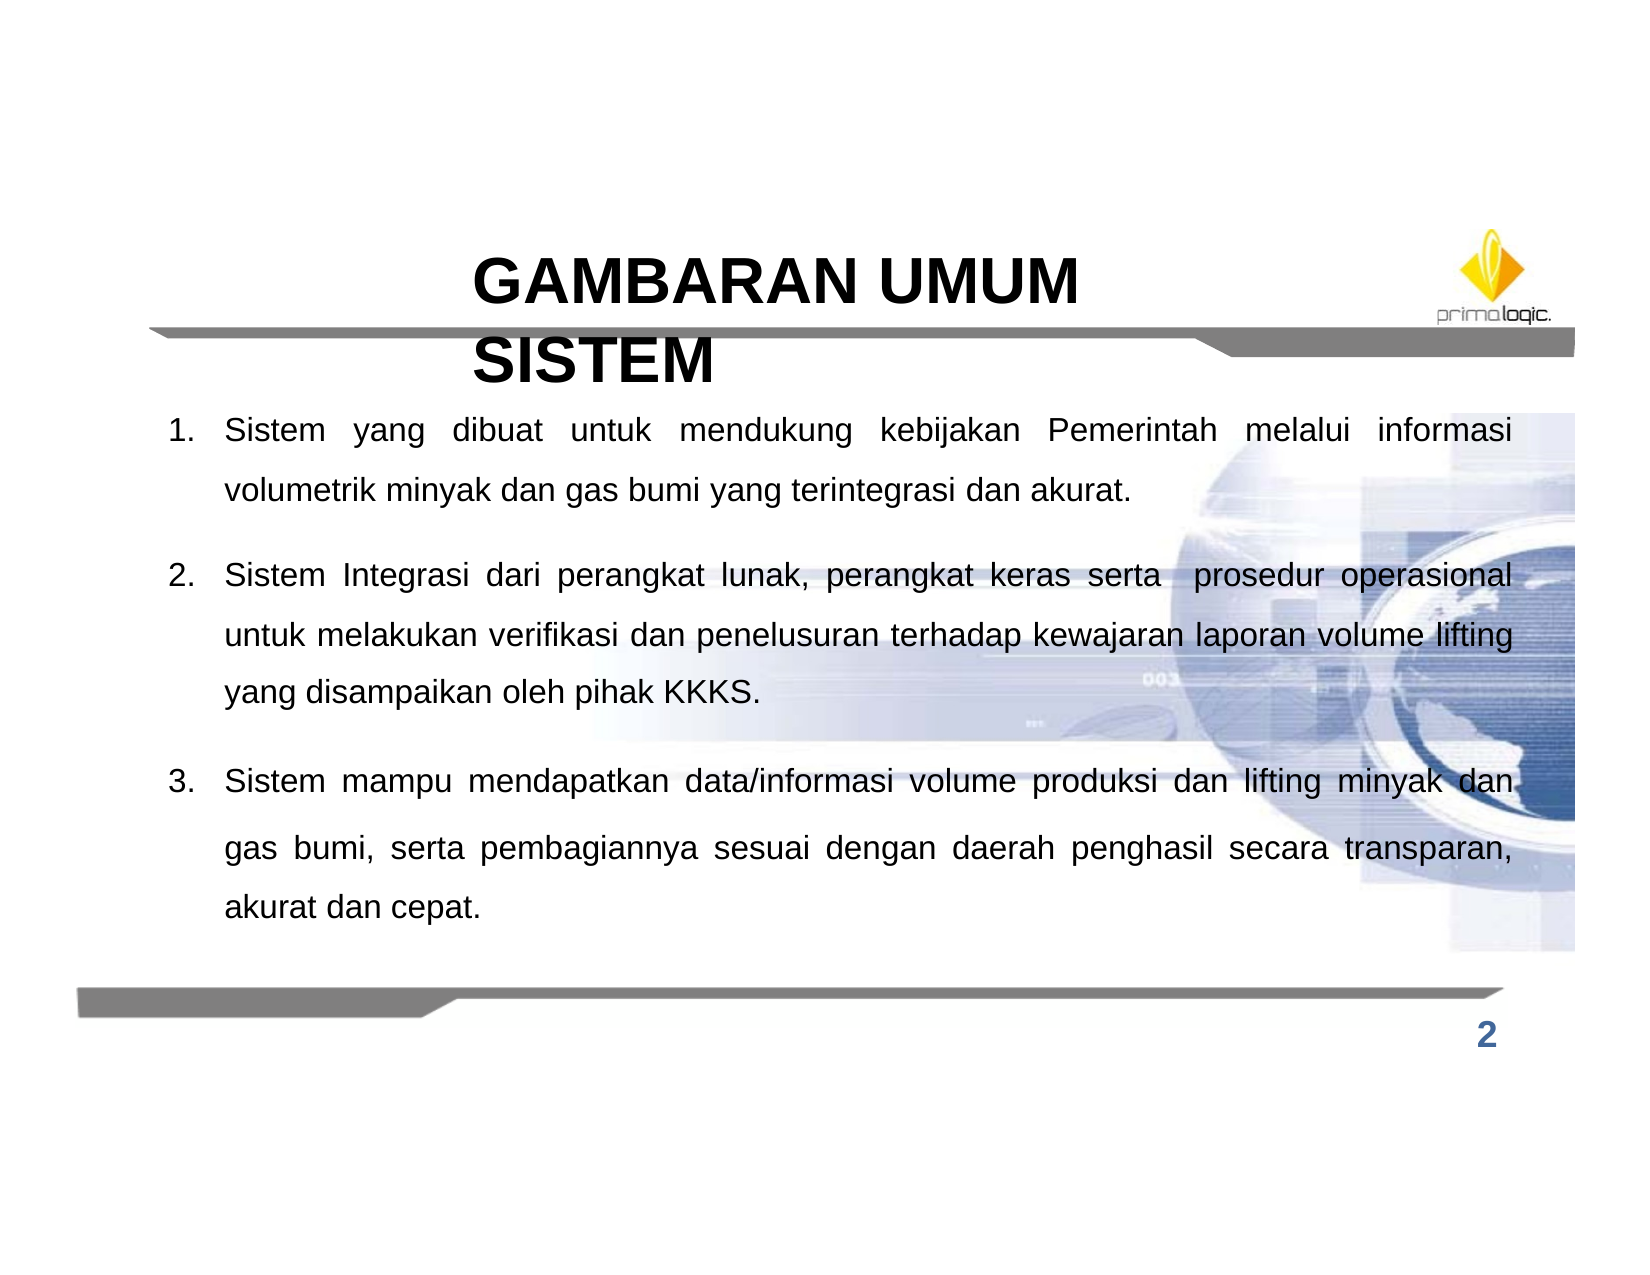

GAMBARAN UMUM SISTEM

1.
Sistem
yang
dibuat  untuk
mendukung
kebijakan
Pemerintah
melalui
informasi

volumetrik minyak dan gas bumi yang terintegrasi dan akurat.
2.
Sistem Integrasi dari perangkat lunak, perangkat keras serta
prosedur operasional
untuk melakukan verifikasi dan penelusuran terhadap kewajaran laporan volume lifting
yang disampaikan oleh pihak KKKS.
3.
Sistem mampu mendapatkan data/informasi volume produksi dan lifting minyak dan
gas bumi, serta pembagiannya sesuai dengan daerah penghasil secara transparan, akurat dan cepat.

2